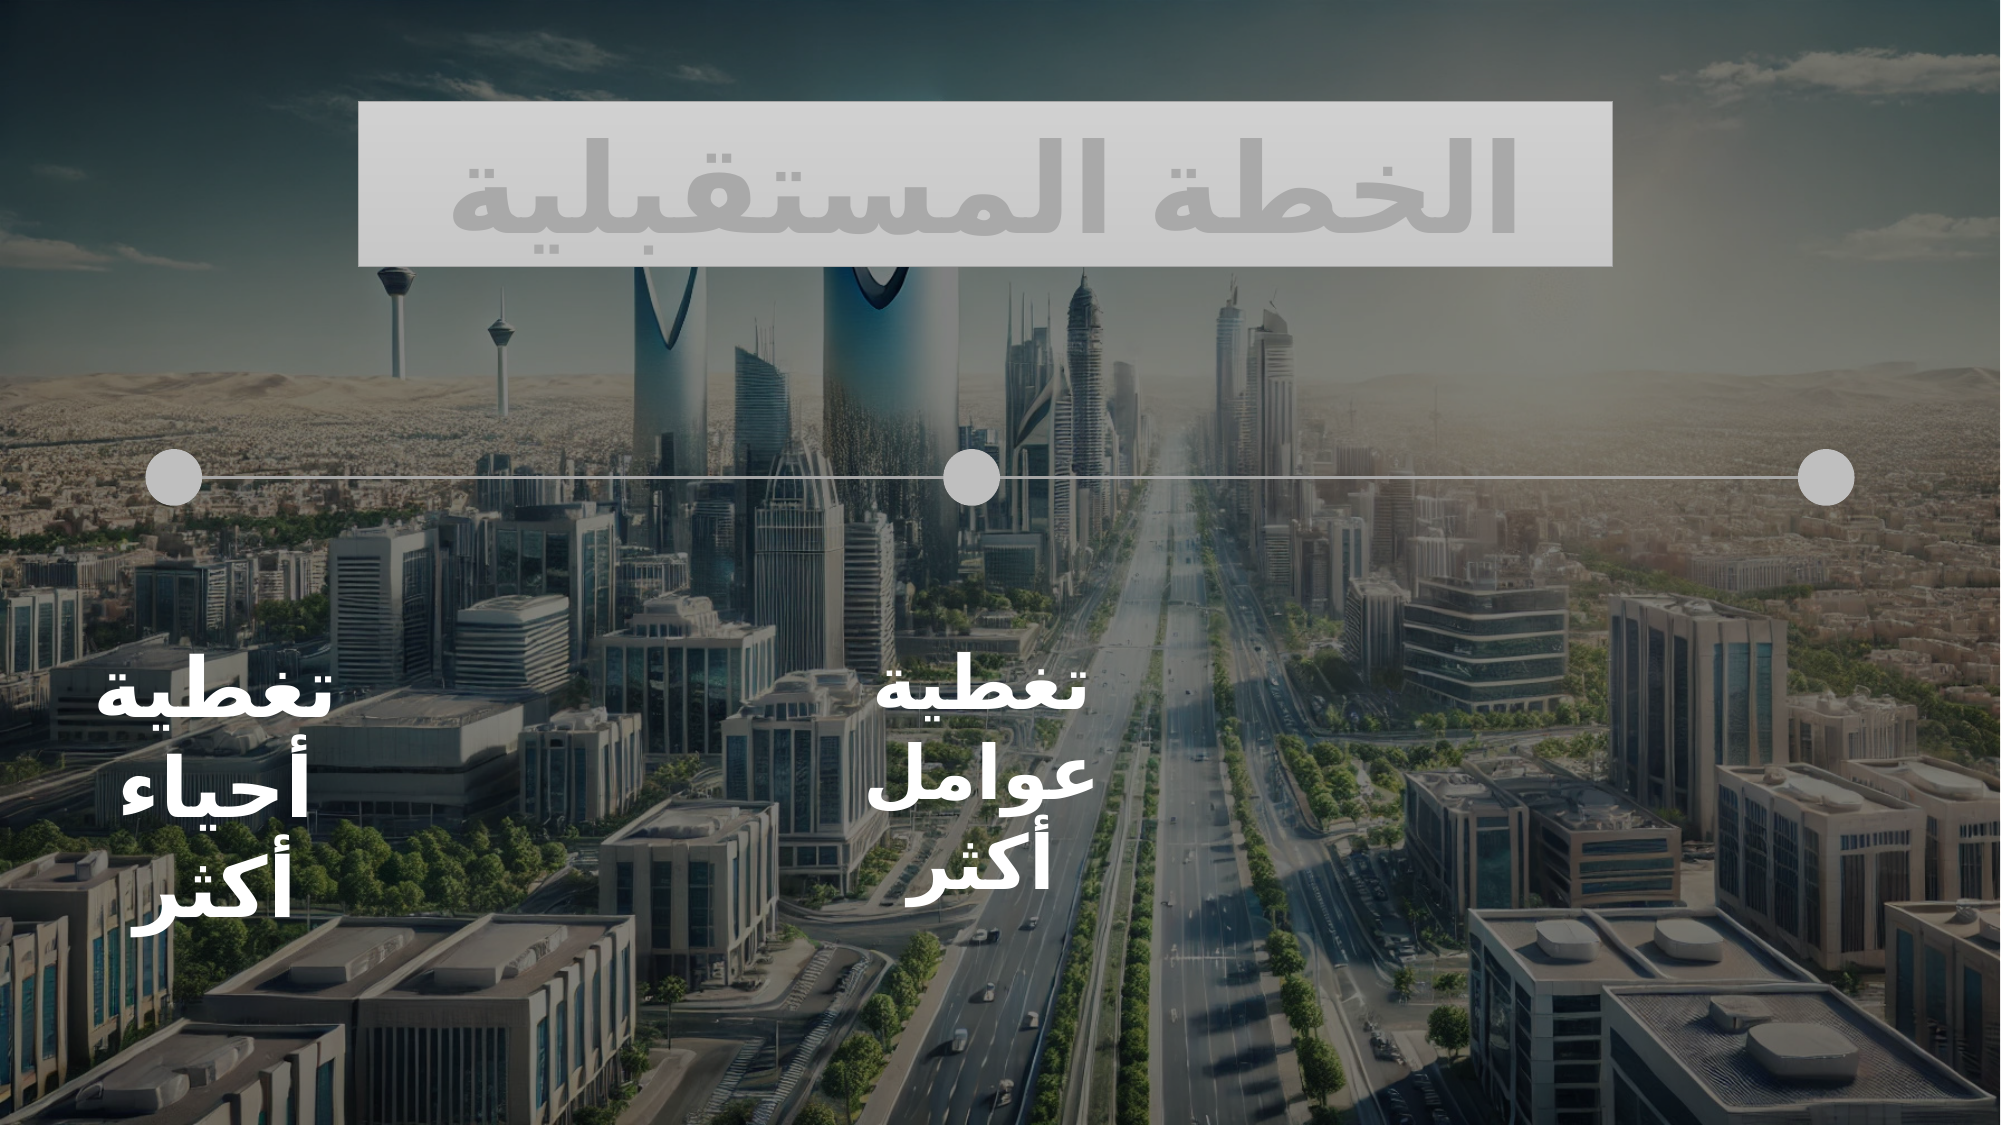

الخطة المستقبلية

تغطية أحياء أكثر
تغطية عوامل أكثر